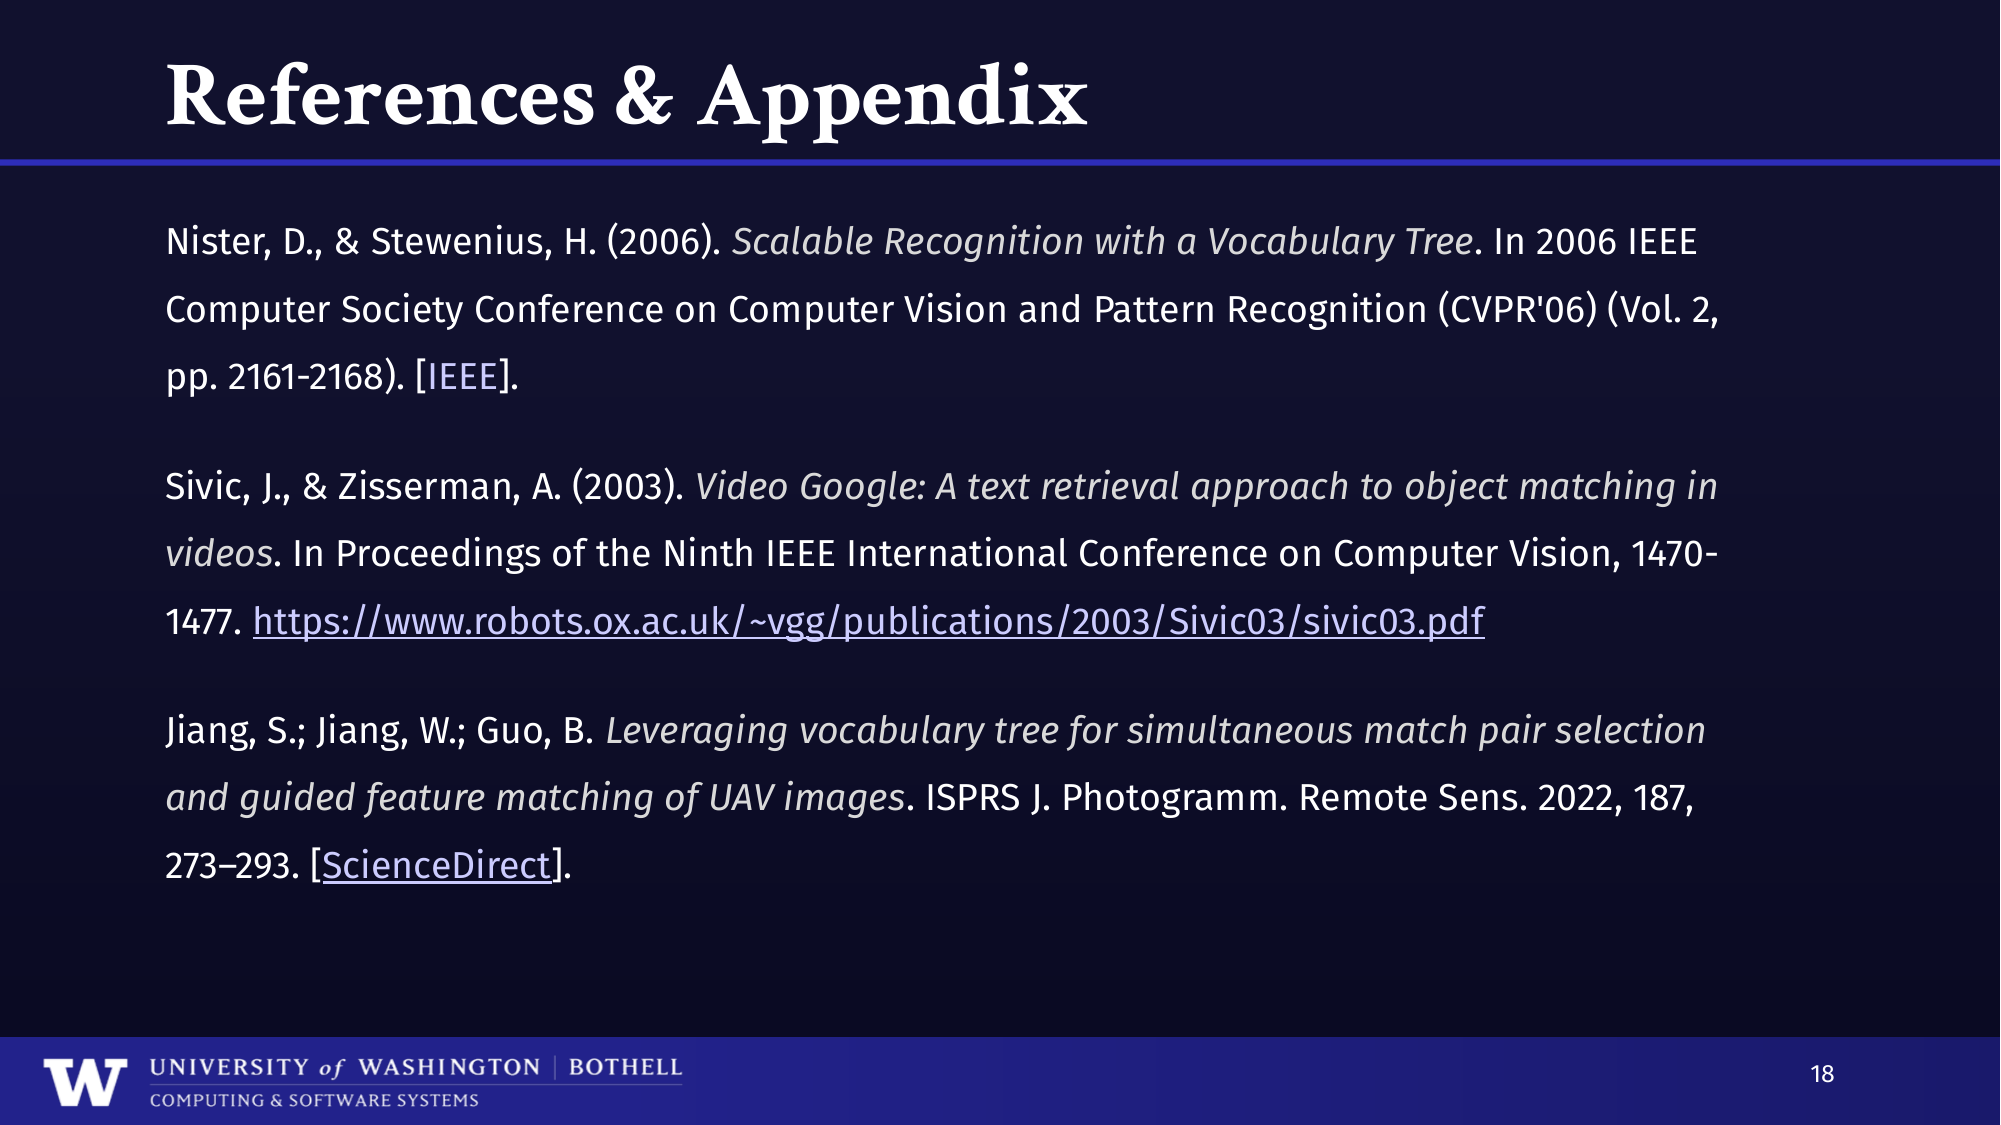

# References & Appendix
Nister, D., & Stewenius, H. (2006). Scalable Recognition with a Vocabulary Tree. In 2006 IEEE Computer Society Conference on Computer Vision and Pattern Recognition (CVPR'06) (Vol. 2, pp. 2161-2168). [IEEE].
Sivic, J., & Zisserman, A. (2003). Video Google: A text retrieval approach to object matching in videos. In Proceedings of the Ninth IEEE International Conference on Computer Vision, 1470-1477. https://www.robots.ox.ac.uk/~vgg/publications/2003/Sivic03/sivic03.pdf
Jiang, S.; Jiang, W.; Guo, B. Leveraging vocabulary tree for simultaneous match pair selection and guided feature matching of UAV images. ISPRS J. Photogramm. Remote Sens. 2022, 187, 273–293. [ScienceDirect].
18